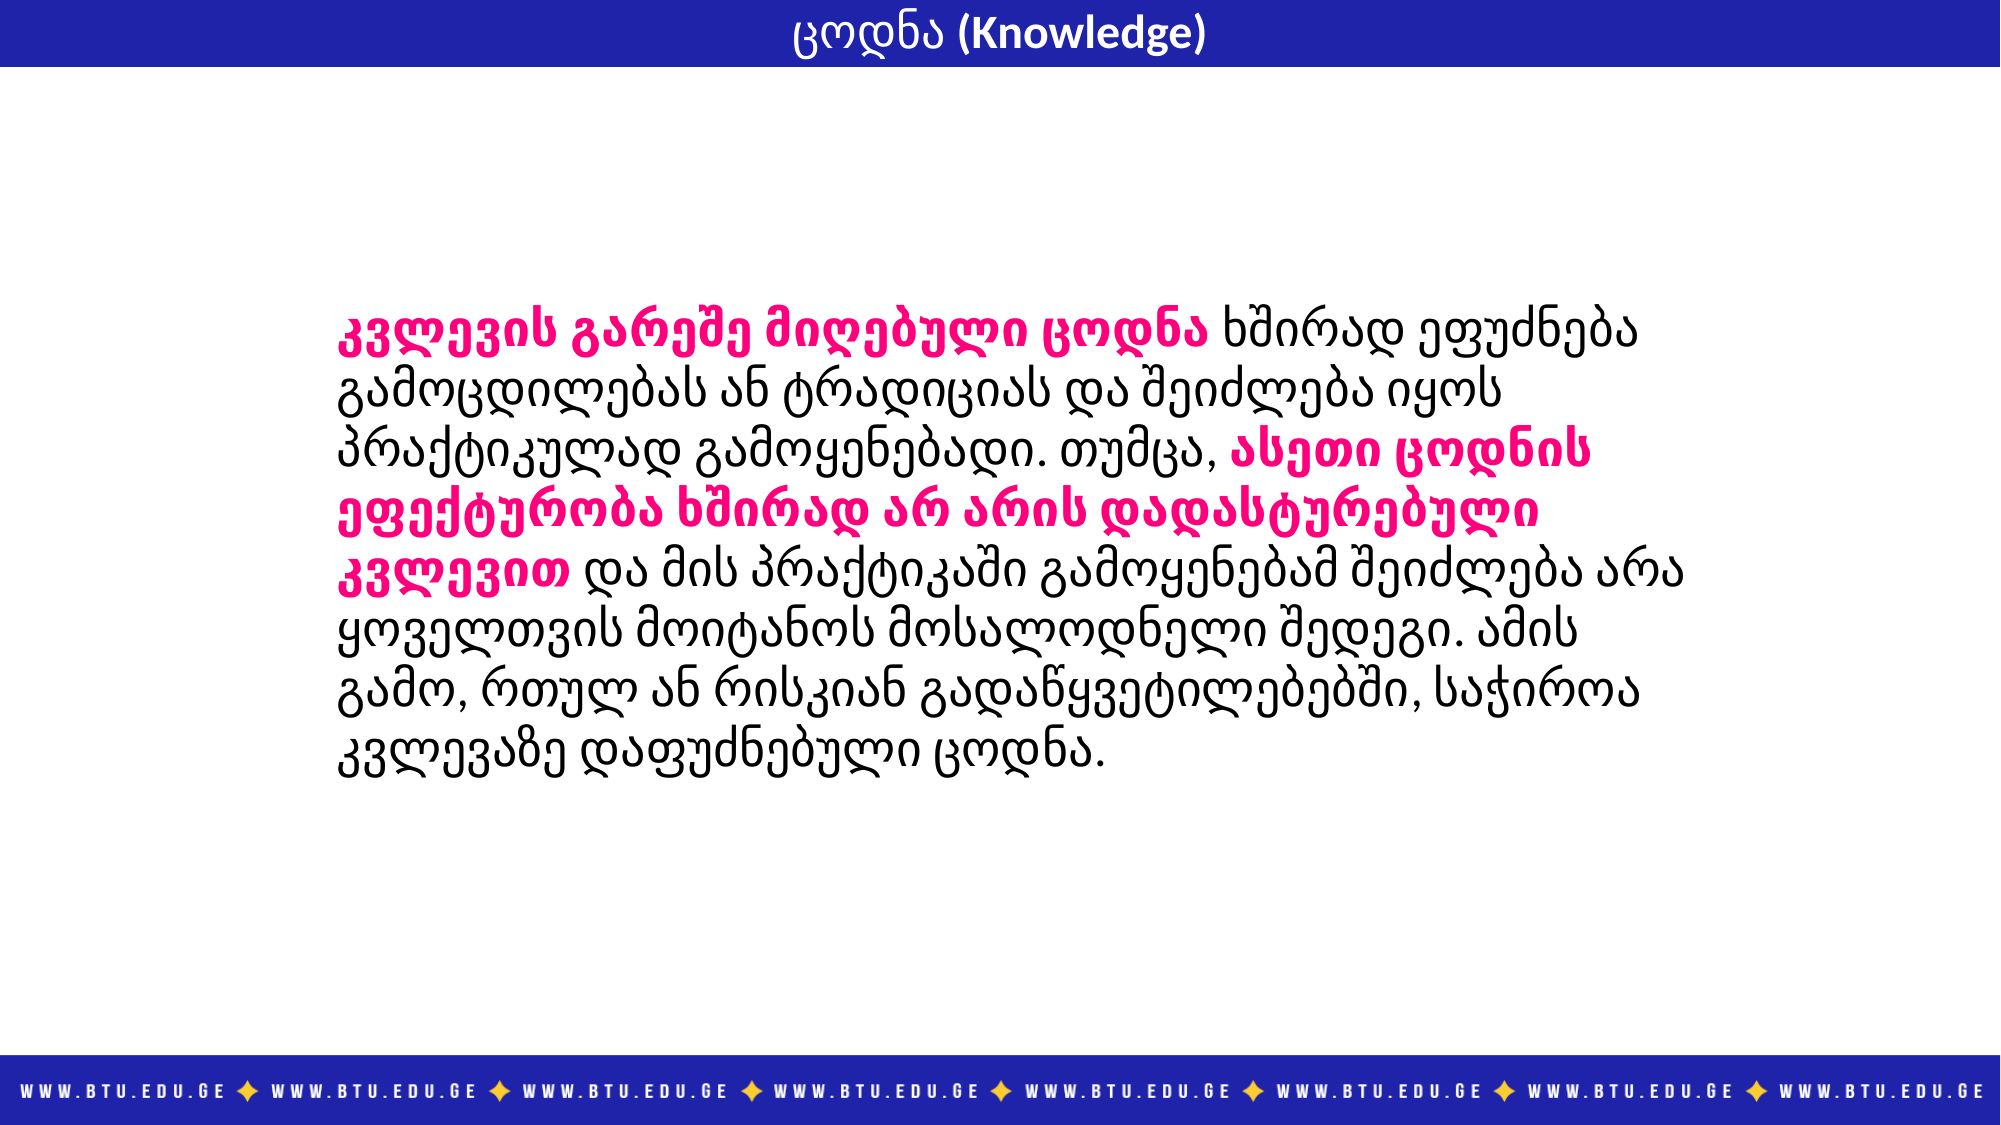

ცოდნა (Knowledge)
კვლევის გარეშე მიღებული ცოდნა ხშირად ეფუძნება გამოცდილებას ან ტრადიციას და შეიძლება იყოს პრაქტიკულად გამოყენებადი. თუმცა, ასეთი ცოდნის ეფექტურობა ხშირად არ არის დადასტურებული კვლევით და მის პრაქტიკაში გამოყენებამ შეიძლება არა ყოველთვის მოიტანოს მოსალოდნელი შედეგი. ამის გამო, რთულ ან რისკიან გადაწყვეტილებებში, საჭიროა კვლევაზე დაფუძნებული ცოდნა.